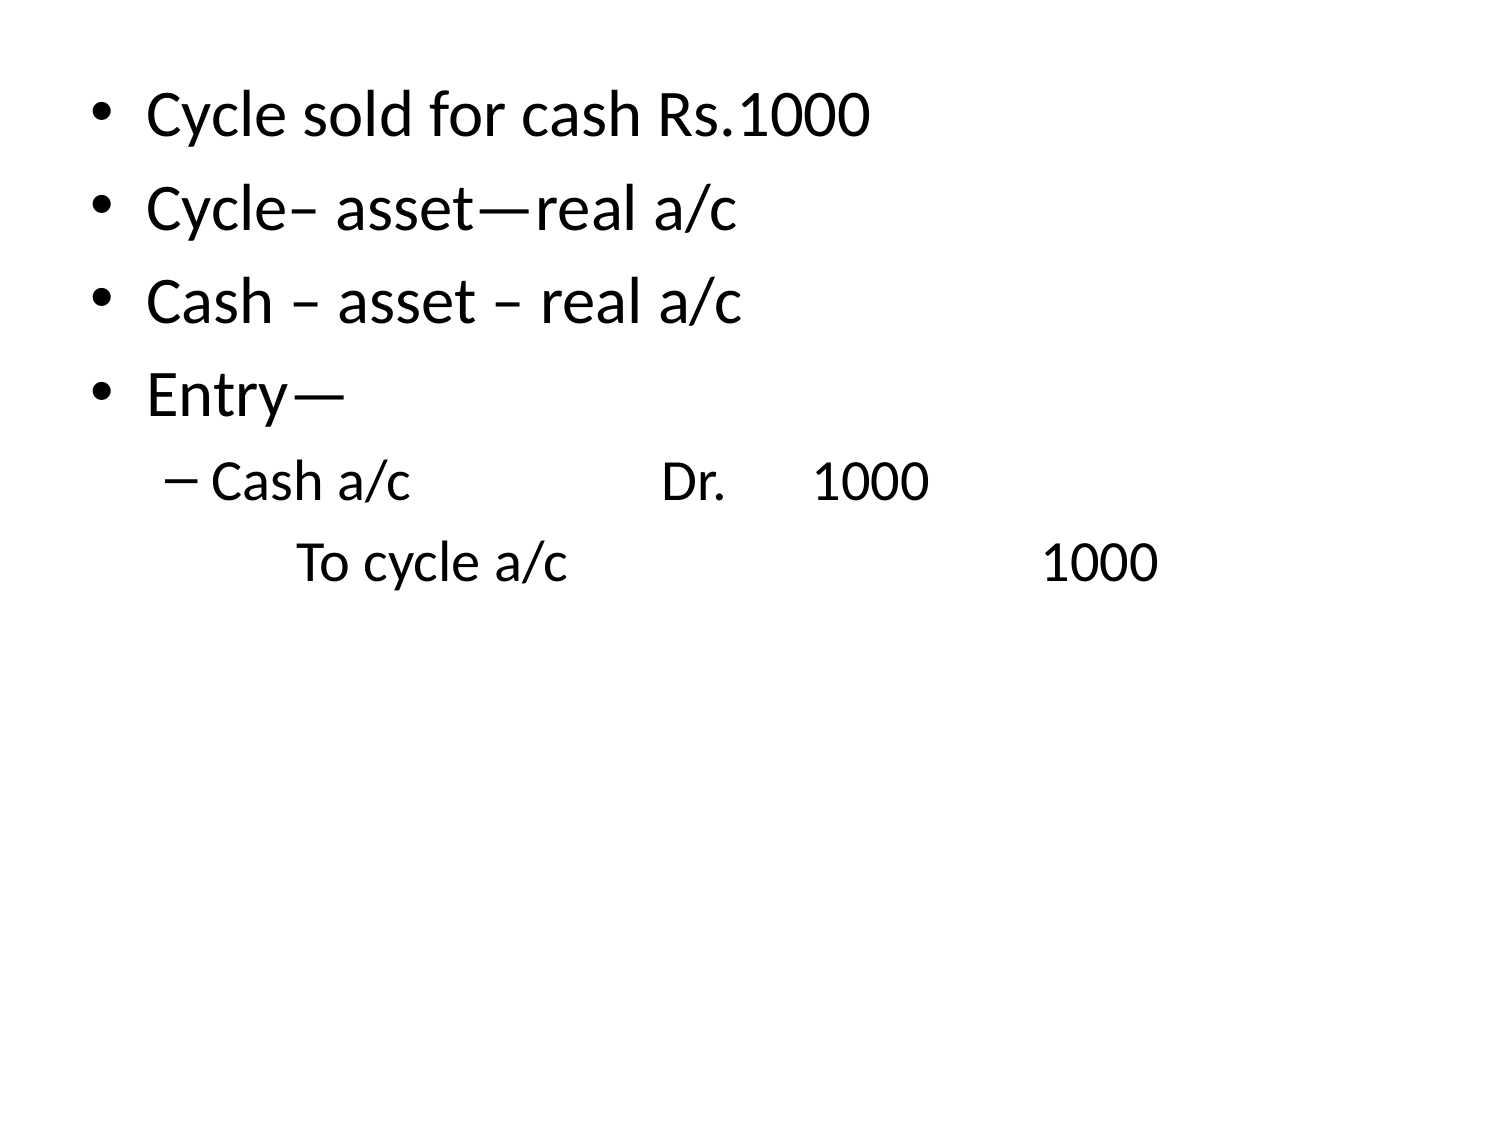

Cycle sold for cash Rs.1000
Cycle– asset—real a/c
Cash – asset – real a/c
Entry—
Cash a/c 		Dr.	1000
     To cycle a/c 			 1000